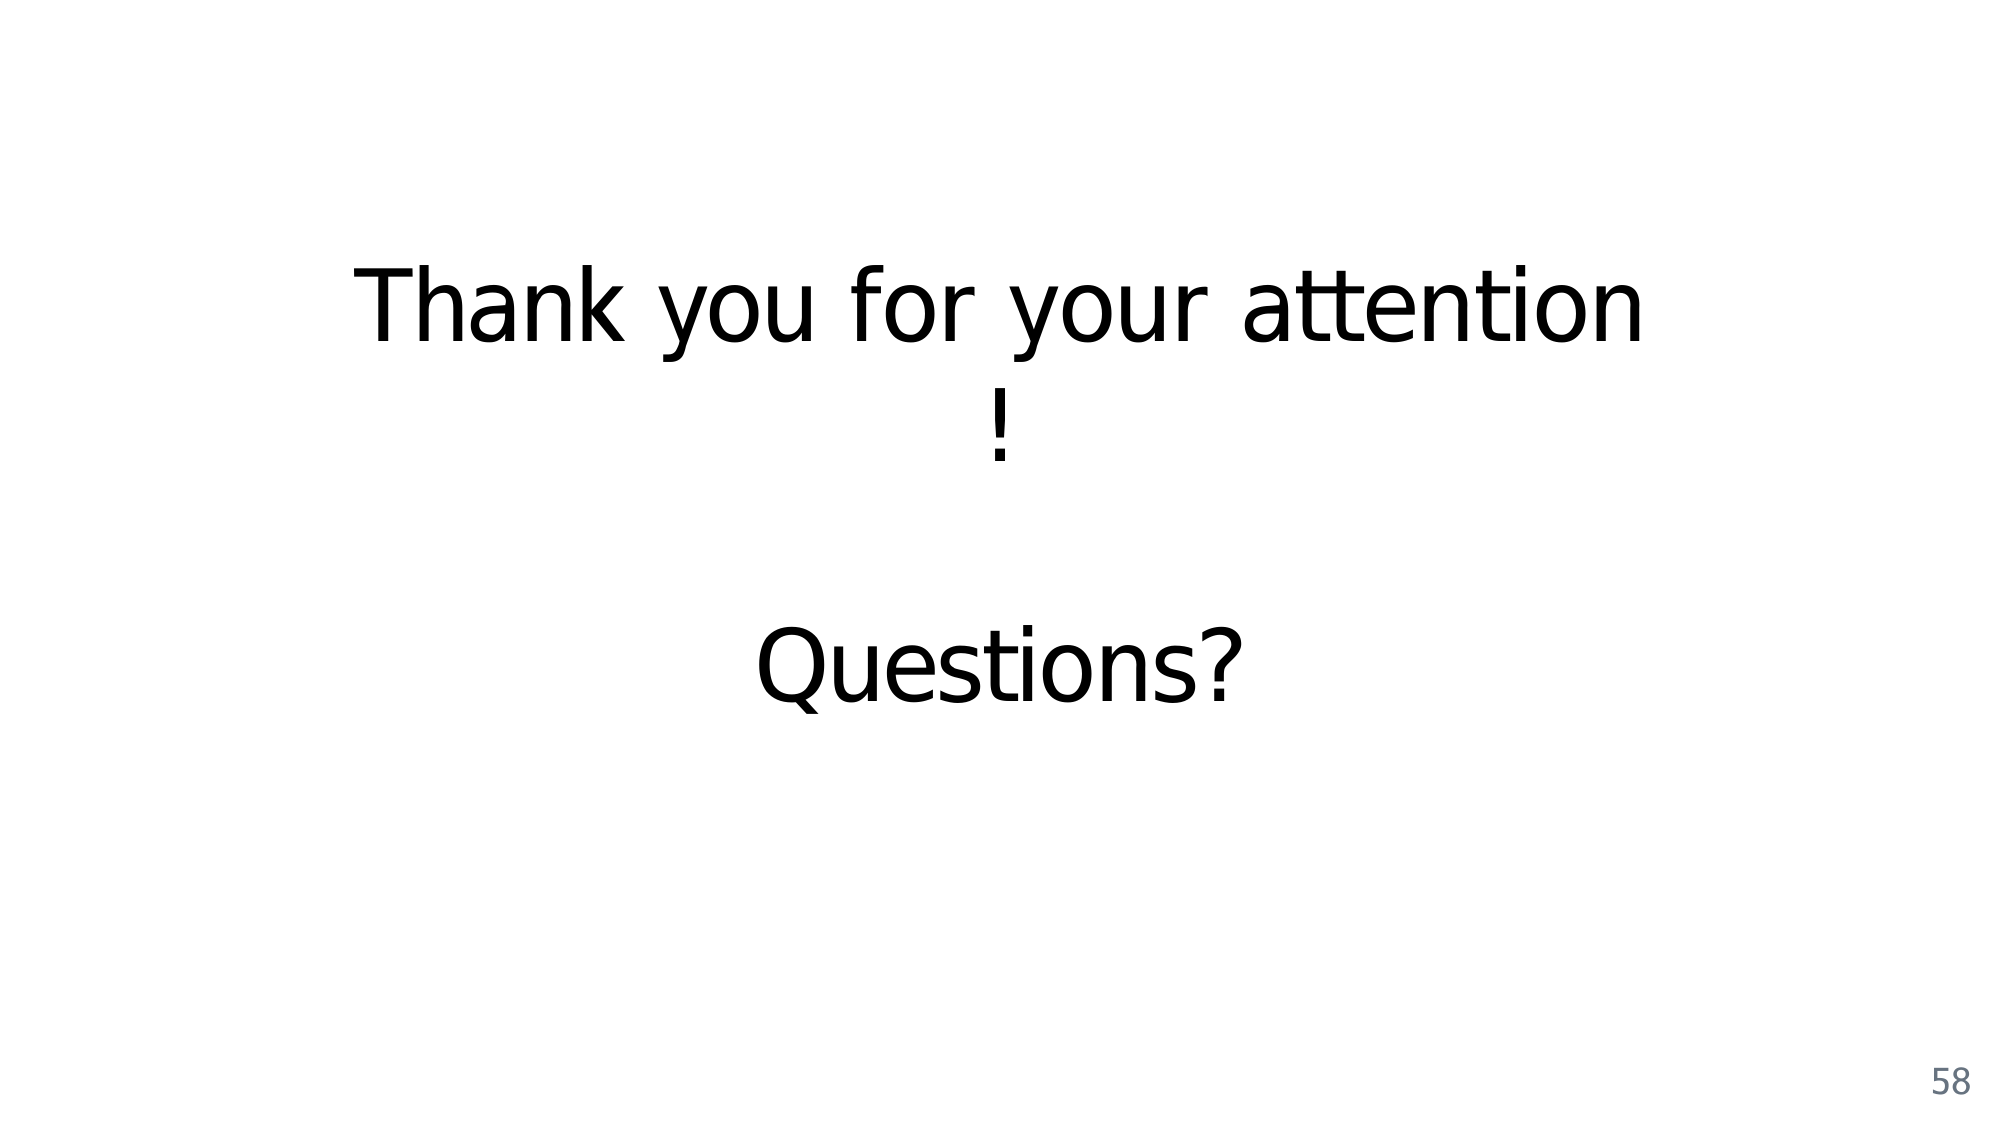

# Thank you for your attention ! Questions?
58